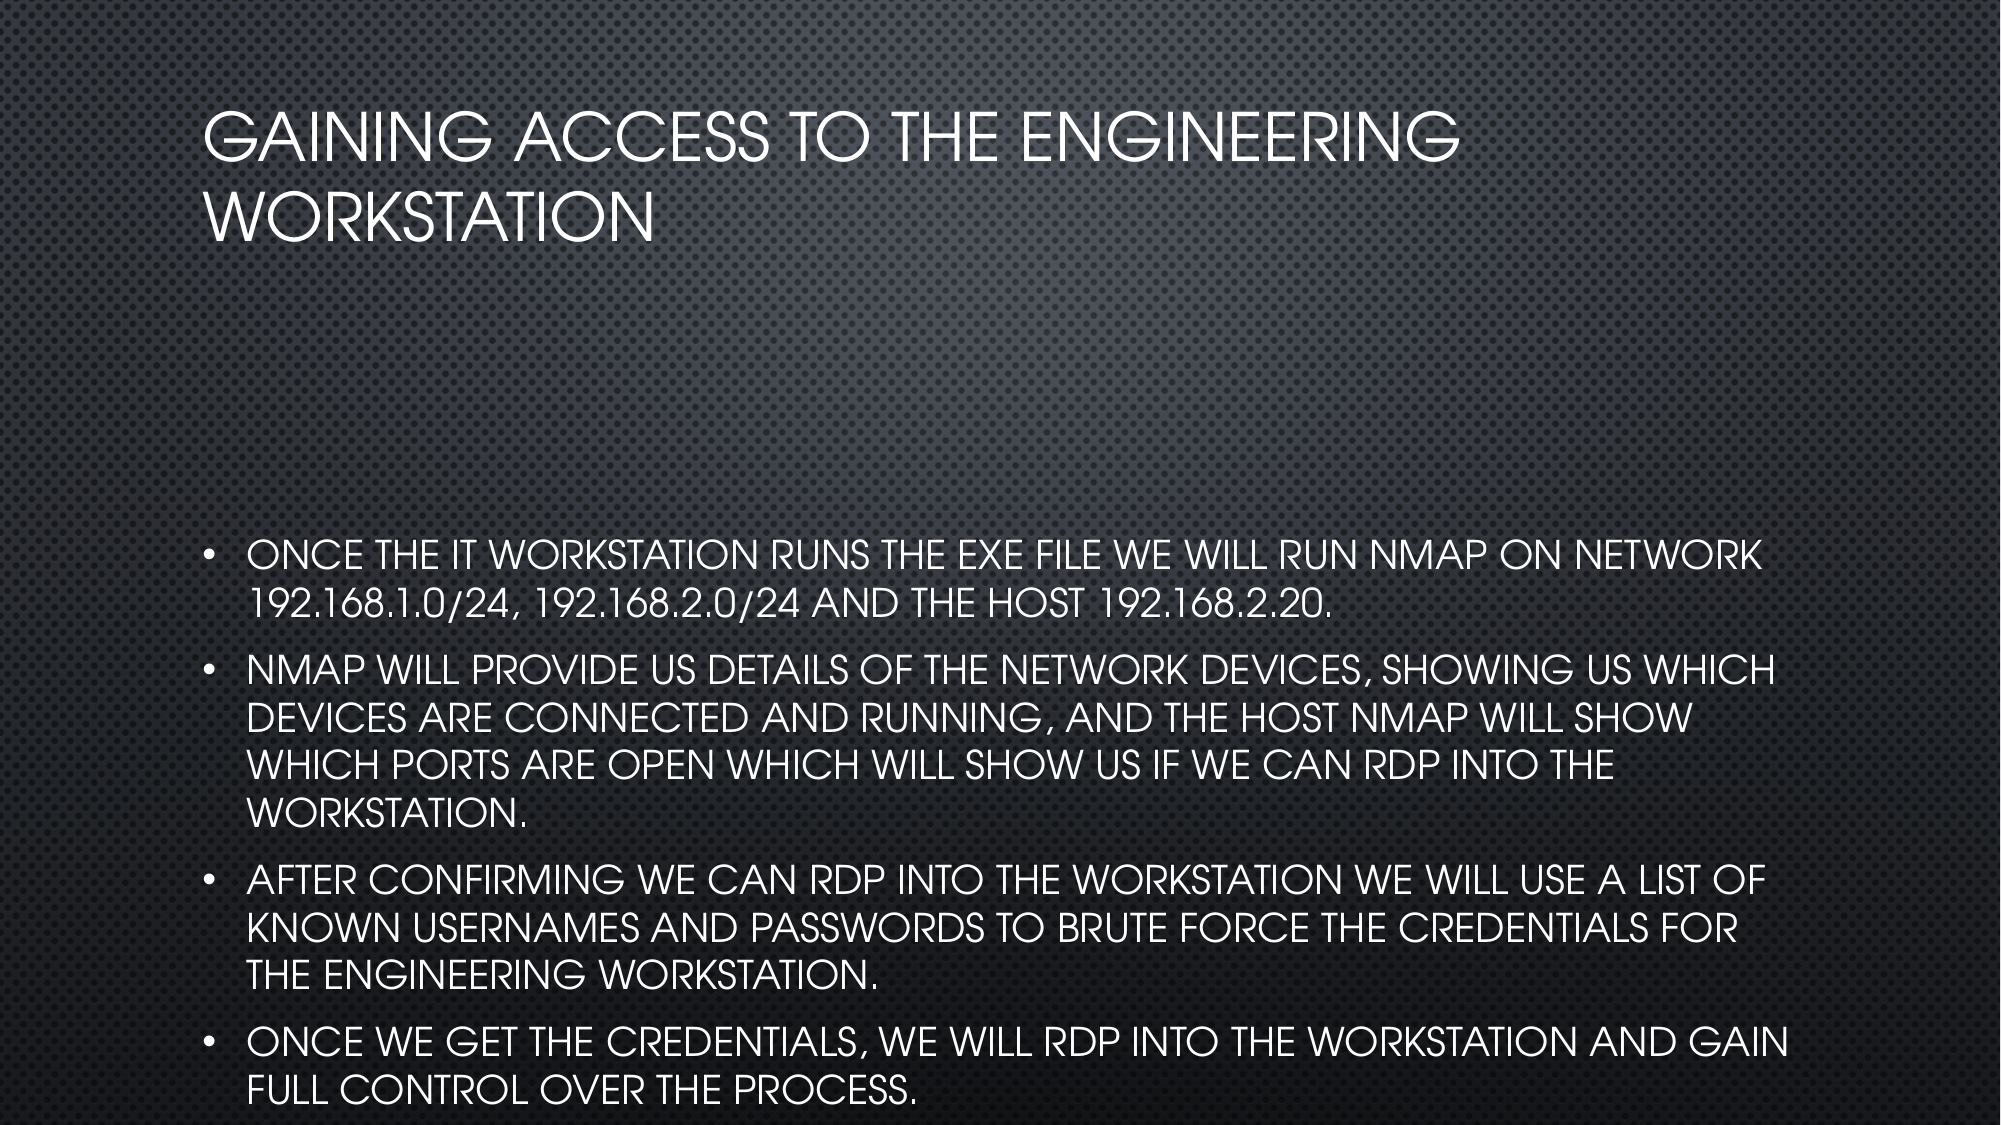

# Gaining access to the Engineering workstation
Once the IT workstation runs the exe file we will run nmap on network 192.168.1.0/24, 192.168.2.0/24 and the host 192.168.2.20.
Nmap will provide us details of the network devices, showing us which devices are connected and running, and the host nmap will show which ports are open which will show us if we can rdp into the workstation.
After confirming we can rdp into the workstation we will use a list of known usernames and passwords to brute force the credentials for the engineering workstation.
Once we get the credentials, we will rdp into the workstation and gain full control over the process.